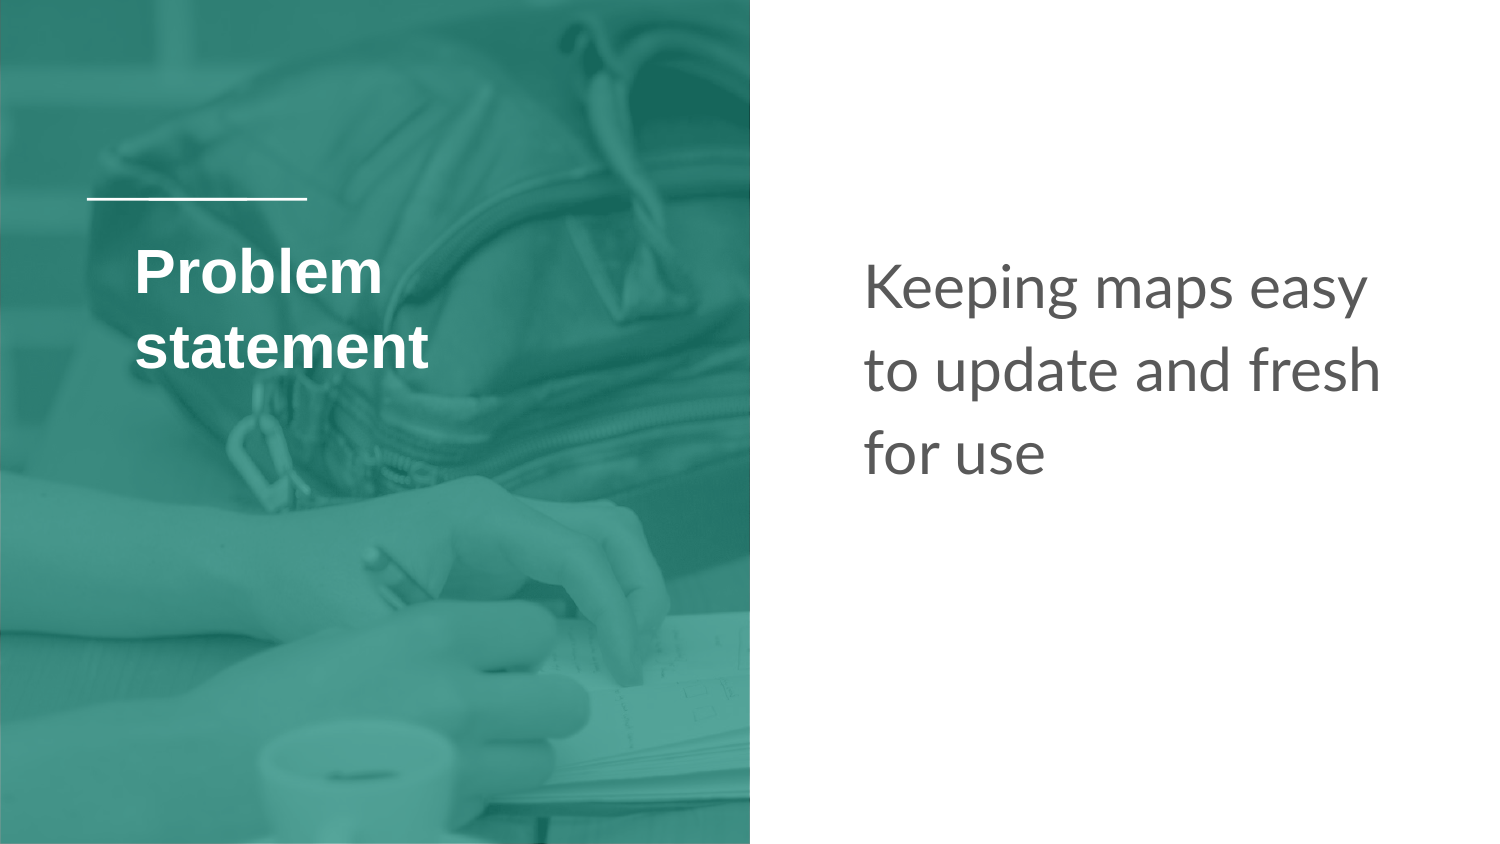

# Problem statement
Keeping maps easy to update and fresh for use